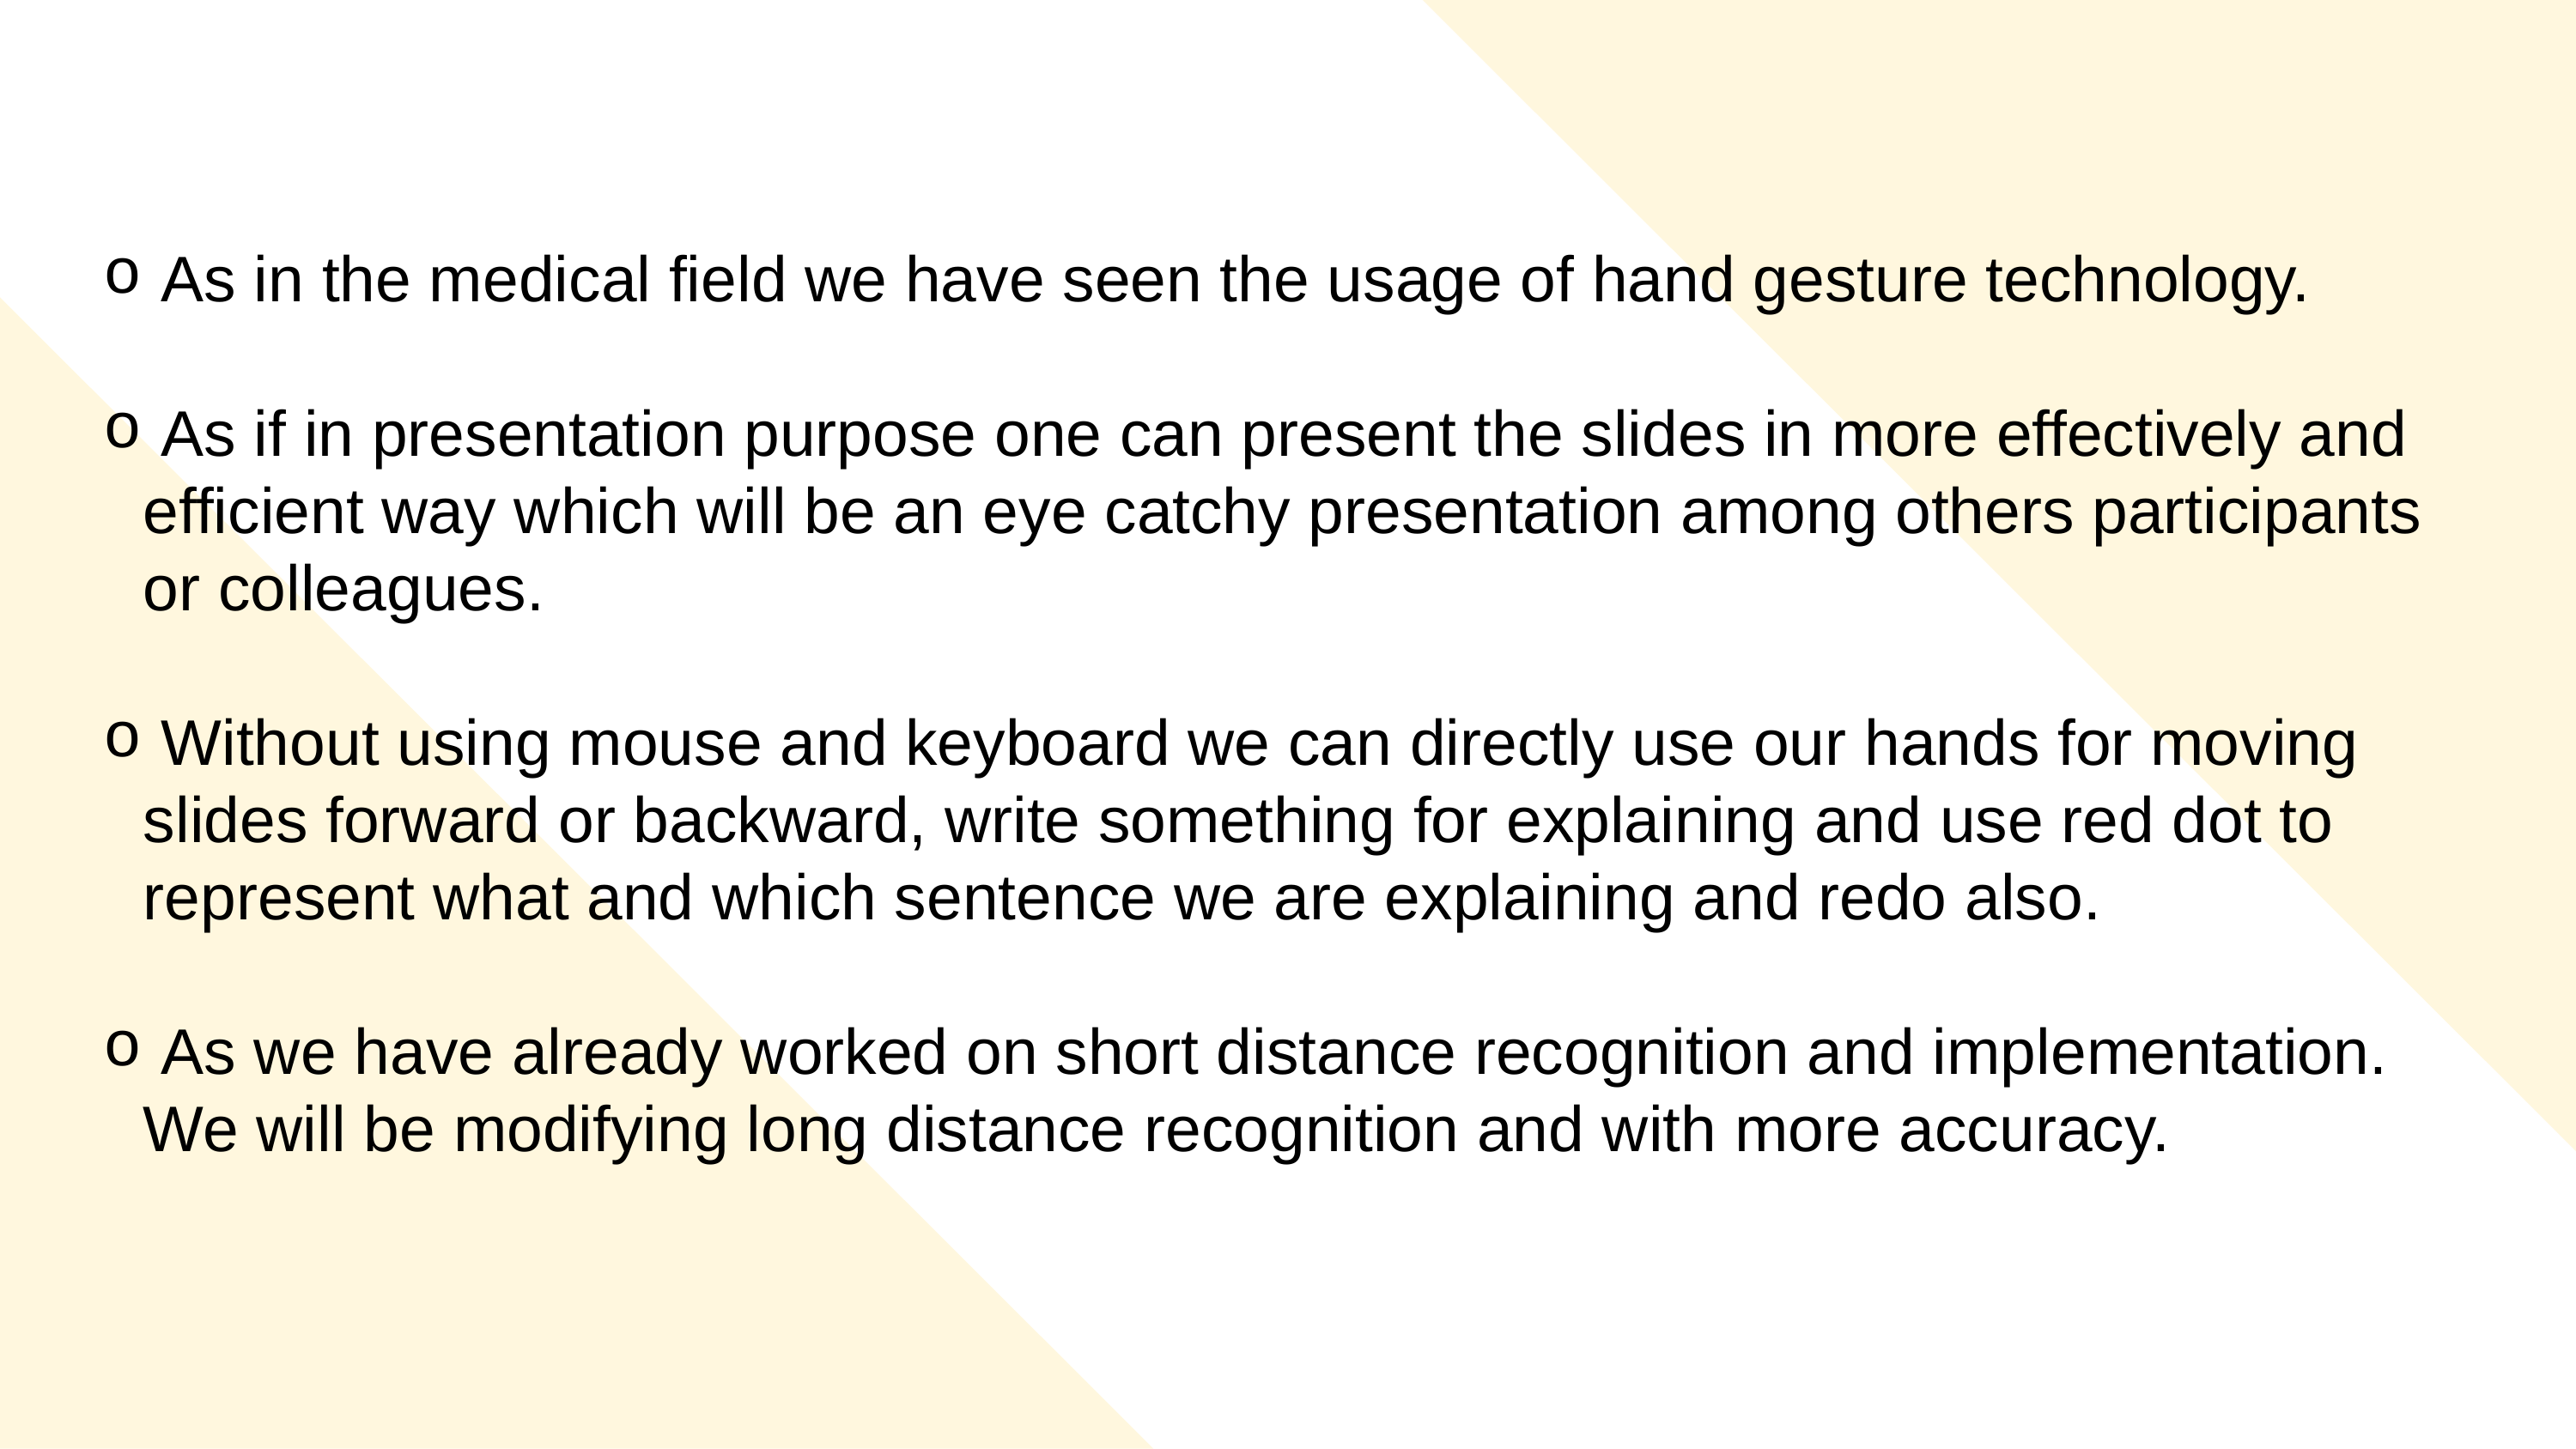

As in the medical field we have seen the usage of hand gesture technology.

 As if in presentation purpose one can present the slides in more effectively and efficient way which will be an eye catchy presentation among others participants or colleagues.

 Without using mouse and keyboard we can directly use our hands for moving slides forward or backward, write something for explaining and use red dot to represent what and which sentence we are explaining and redo also.

 As we have already worked on short distance recognition and implementation. We will be modifying long distance recognition and with more accuracy.